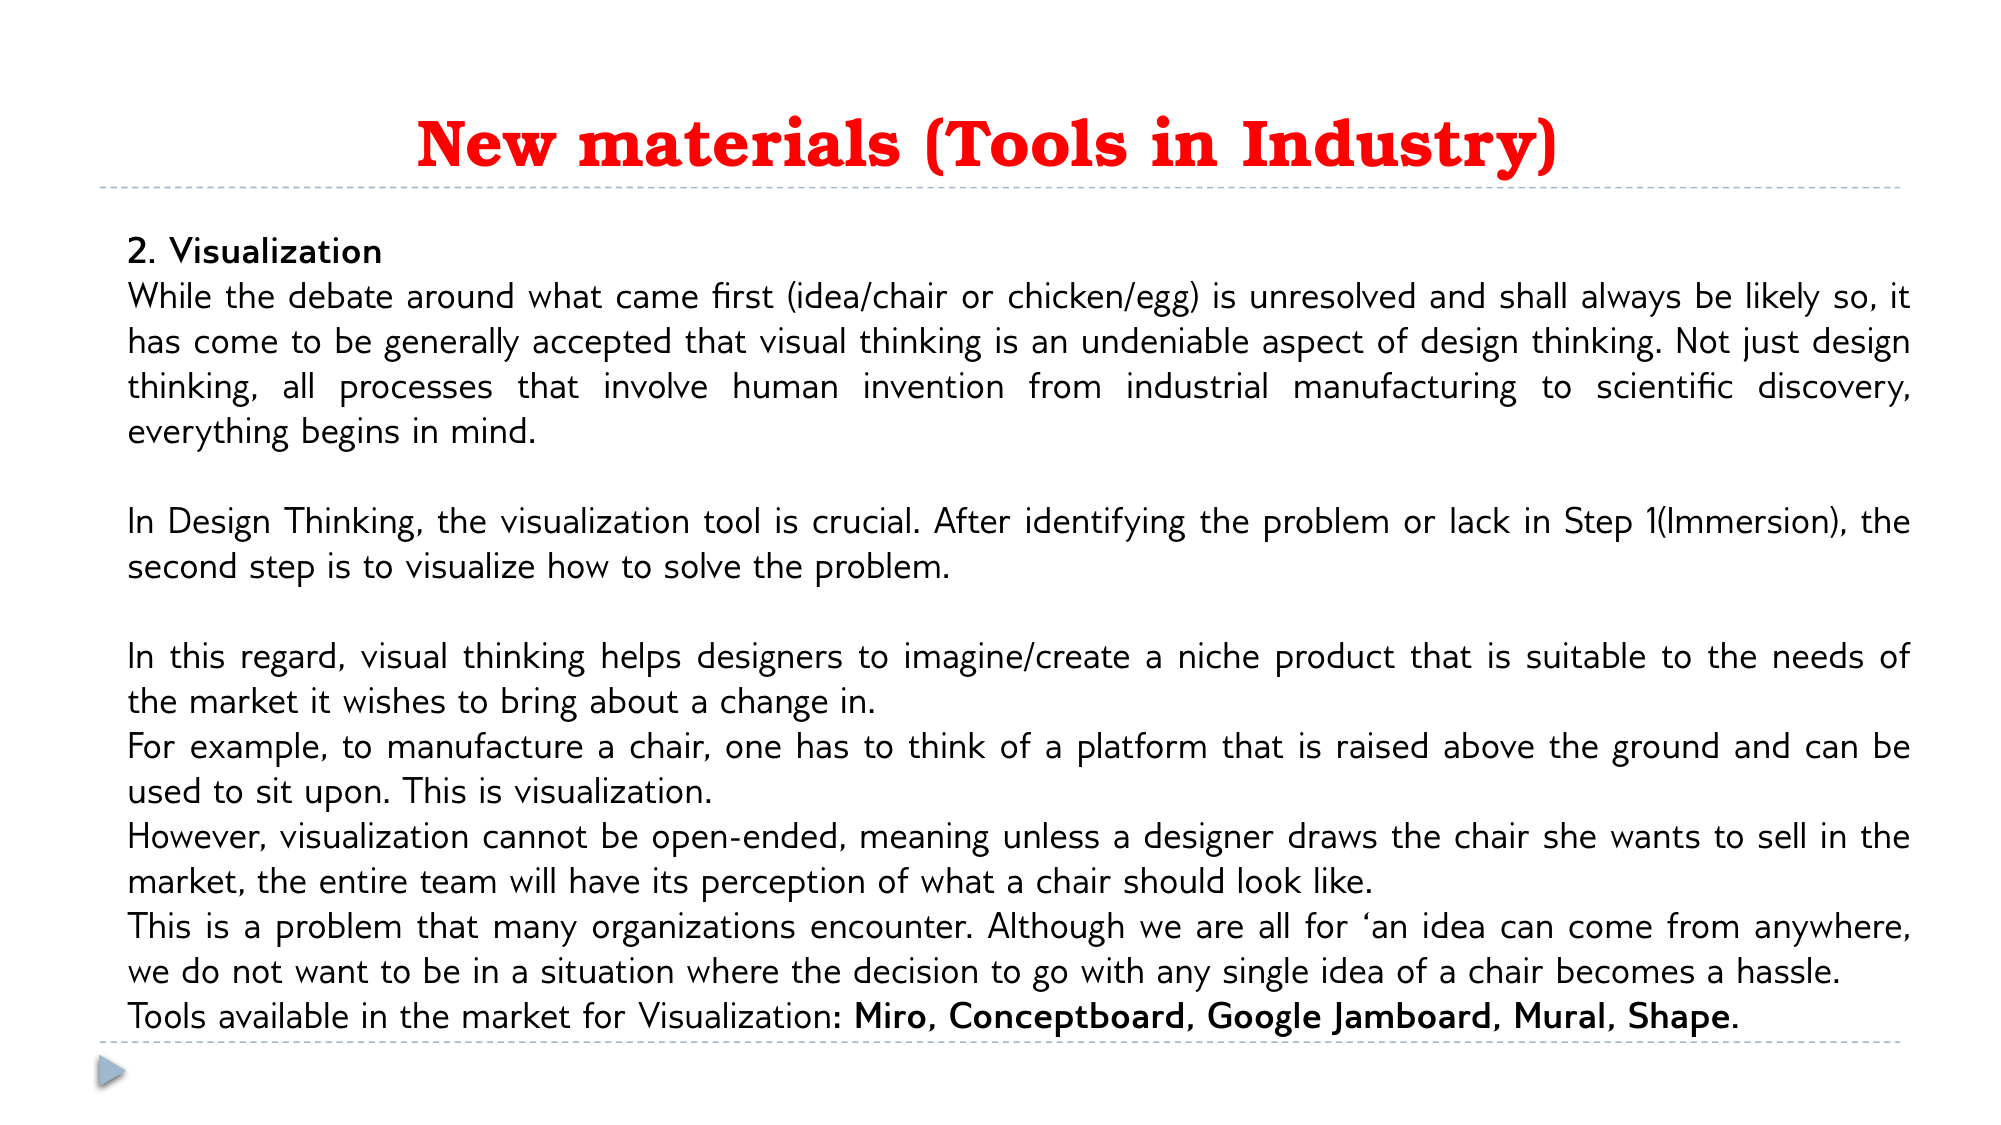

# New materials (Tools in Industry)

2. Visualization
While the debate around what came first (idea/chair or chicken/egg) is unresolved and shall always be likely so, it has come to be generally accepted that visual thinking is an undeniable aspect of design thinking. Not just design thinking, all processes that involve human invention from industrial manufacturing to scientific discovery, everything begins in mind.

In Design Thinking, the visualization tool is crucial. After identifying the problem or lack in Step 1(Immersion), the second step is to visualize how to solve the problem.

In this regard, visual thinking helps designers to imagine/create a niche product that is suitable to the needs of the market it wishes to bring about a change in.
For example, to manufacture a chair, one has to think of a platform that is raised above the ground and can be used to sit upon. This is visualization.
However, visualization cannot be open-ended, meaning unless a designer draws the chair she wants to sell in the market, the entire team will have its perception of what a chair should look like.
This is a problem that many organizations encounter. Although we are all for ‘an idea can come from anywhere, we do not want to be in a situation where the decision to go with any single idea of a chair becomes a hassle.
Tools available in the market for Visualization: Miro, Conceptboard, Google Jamboard, Mural, Shape.